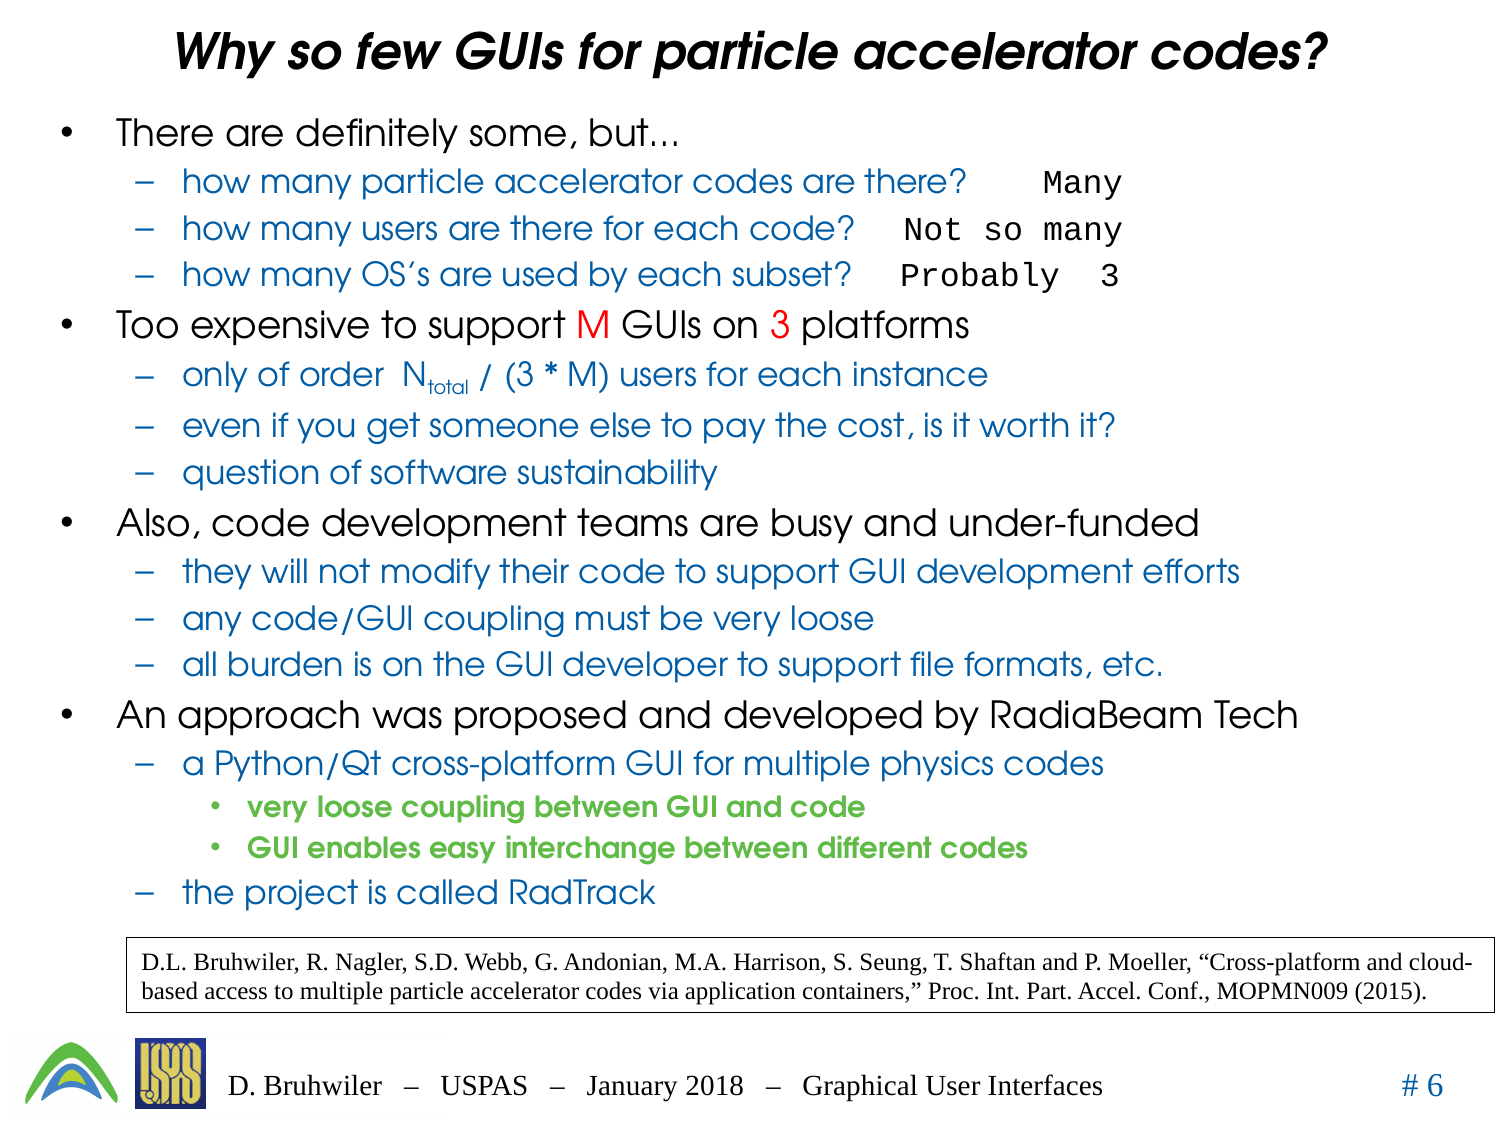

# Why so few GUIs for particle accelerator codes?
There are definitely some, but…
how many particle accelerator codes are there?        Many
how many users are there for each code?     Not so many
how many OS’s are used by each subset?     Probably  3
Too expensive to support M GUIs on 3 platforms
only of order  Ntotal / (3 * M) users for each instance
even if you get someone else to pay the cost, is it worth it?
question of software sustainability
Also, code development teams are busy and under-funded
they will not modify their code to support GUI development efforts
any code/GUI coupling must be very loose
all burden is on the GUI developer to support file formats, etc.
An approach was proposed and developed by RadiaBeam Tech
a Python/Qt cross-platform GUI for multiple physics codes
very loose coupling between GUI and code
GUI enables easy interchange between different codes
the project is called RadTrack
D.L. Bruhwiler, R. Nagler, S.D. Webb, G. Andonian, M.A. Harrison, S. Seung, T. Shaftan and P. Moeller, “Cross-platform and cloud-based access to multiple particle accelerator codes via application containers,” Proc. Int. Part. Accel. Conf., MOPMN009 (2015).